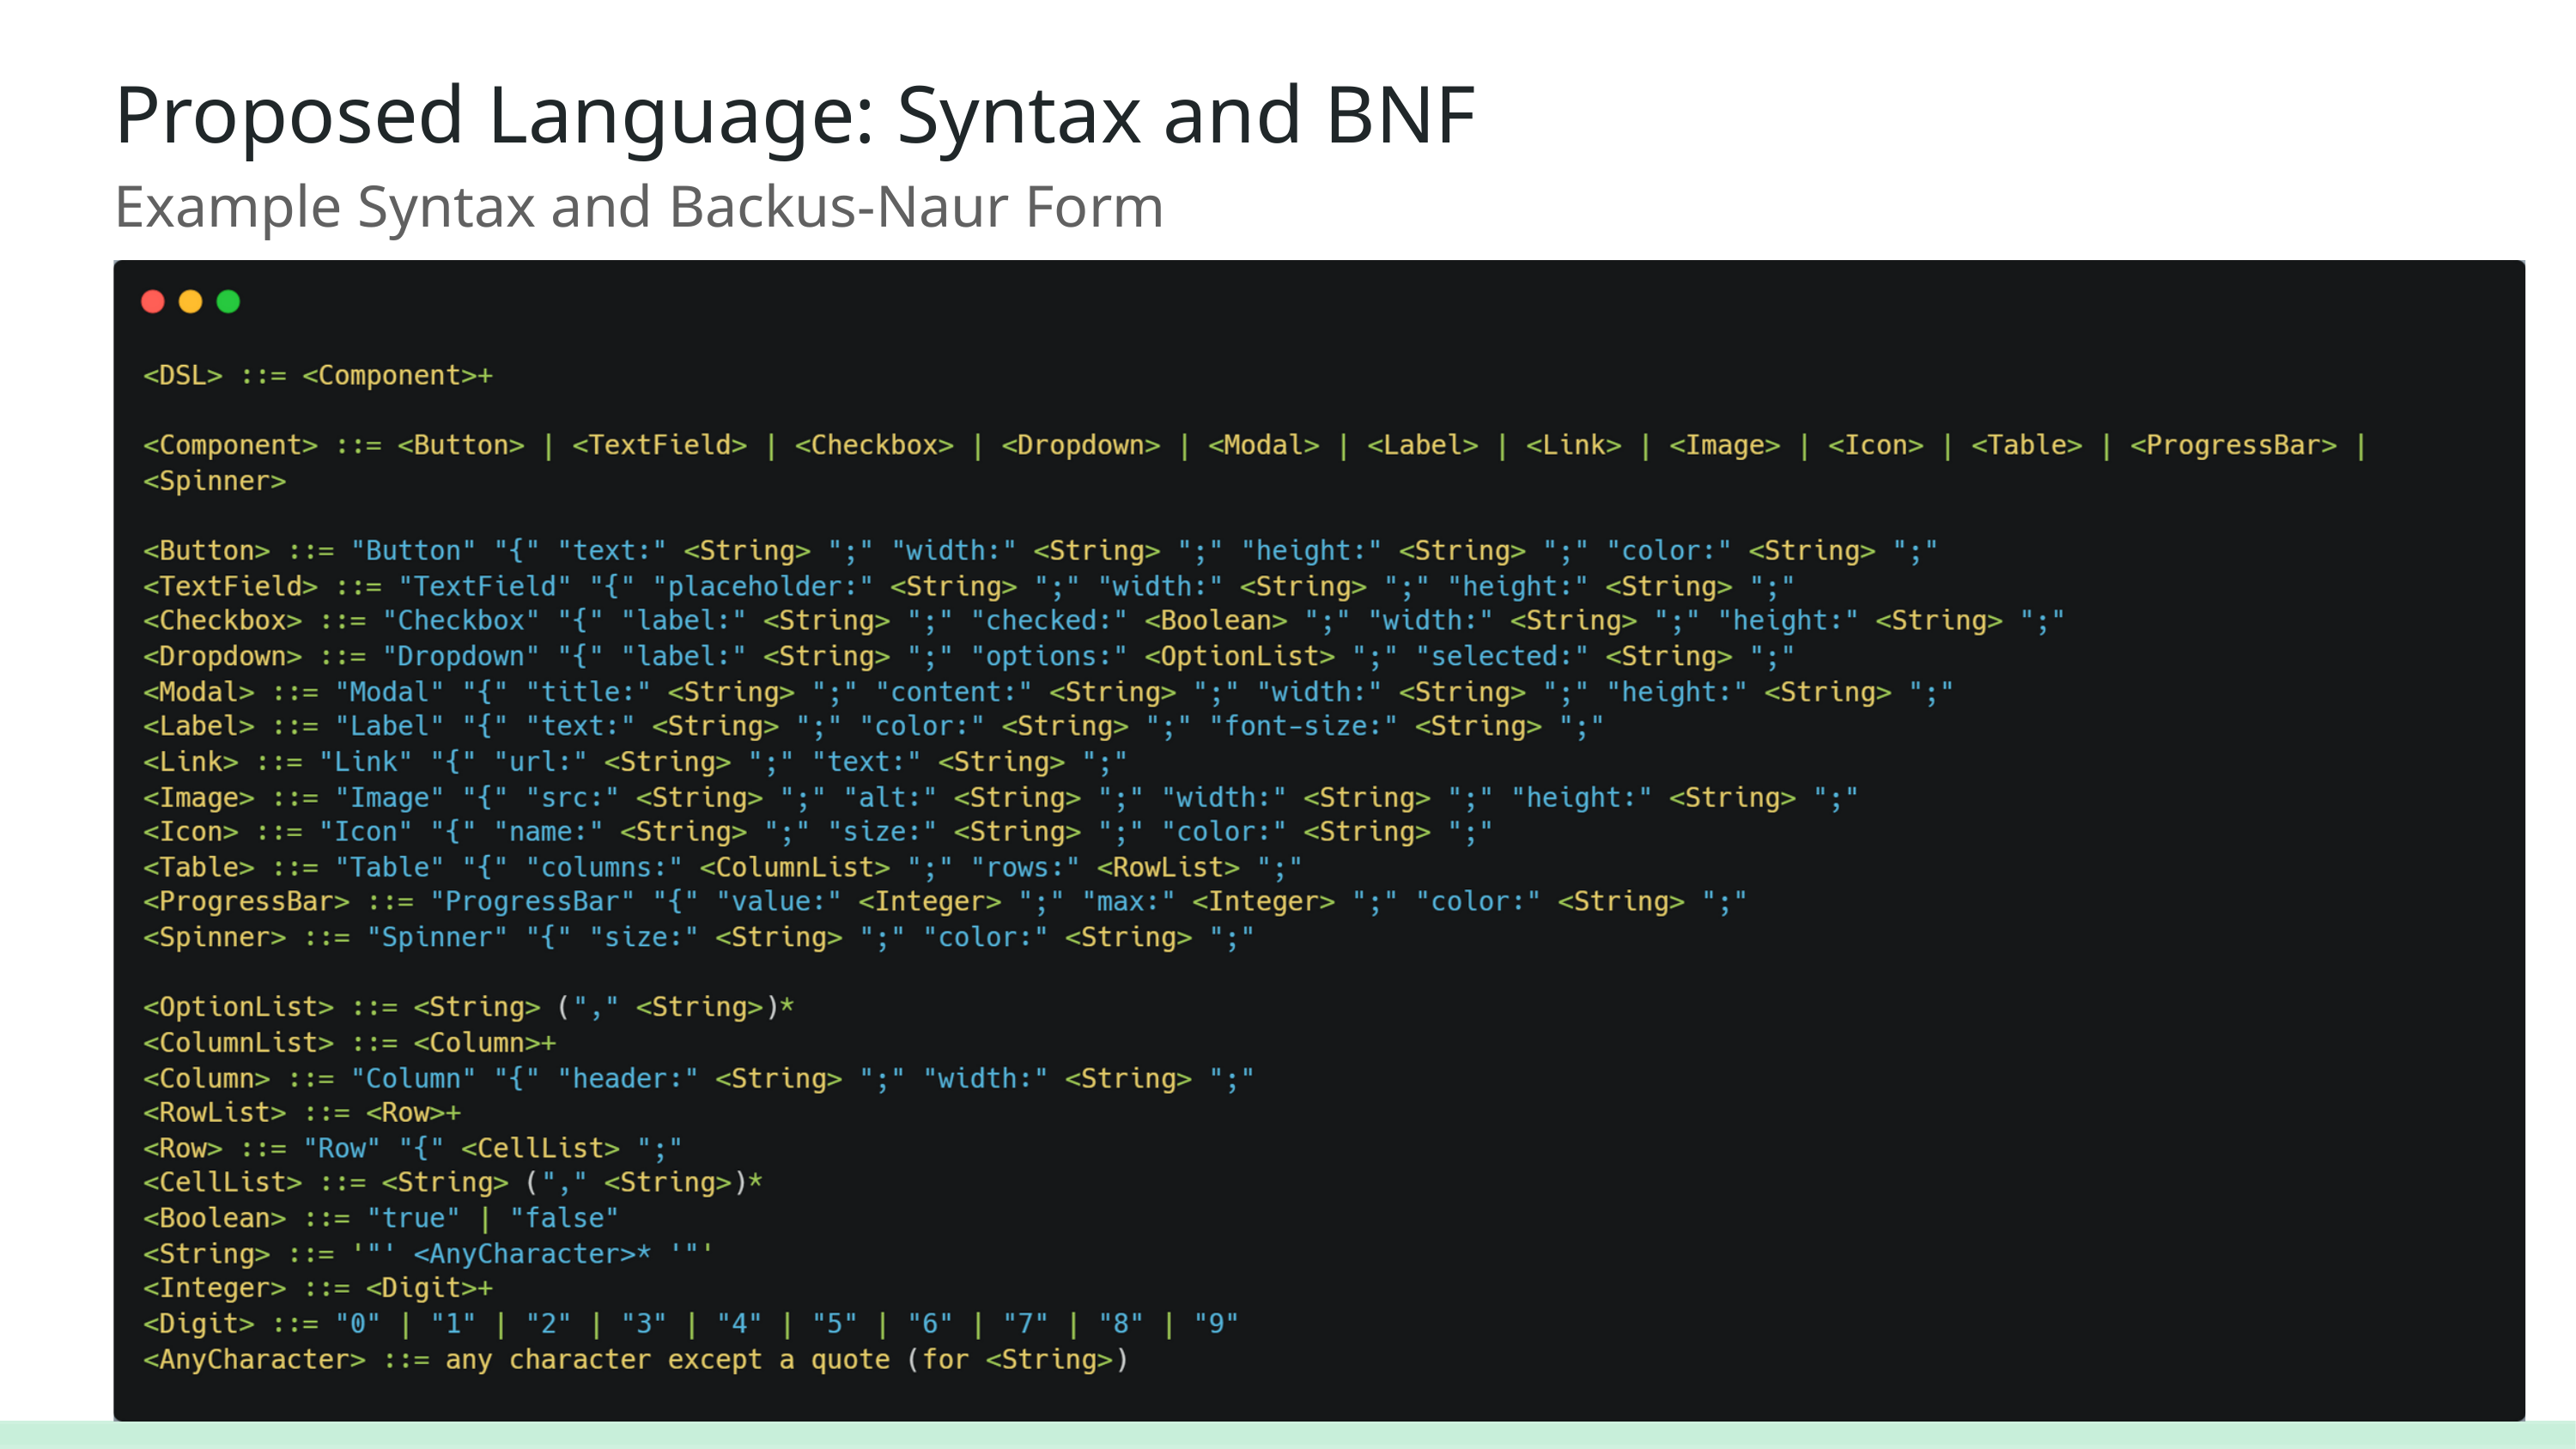

Proposed Language: Syntax and BNF
Example Syntax and Backus-Naur Form